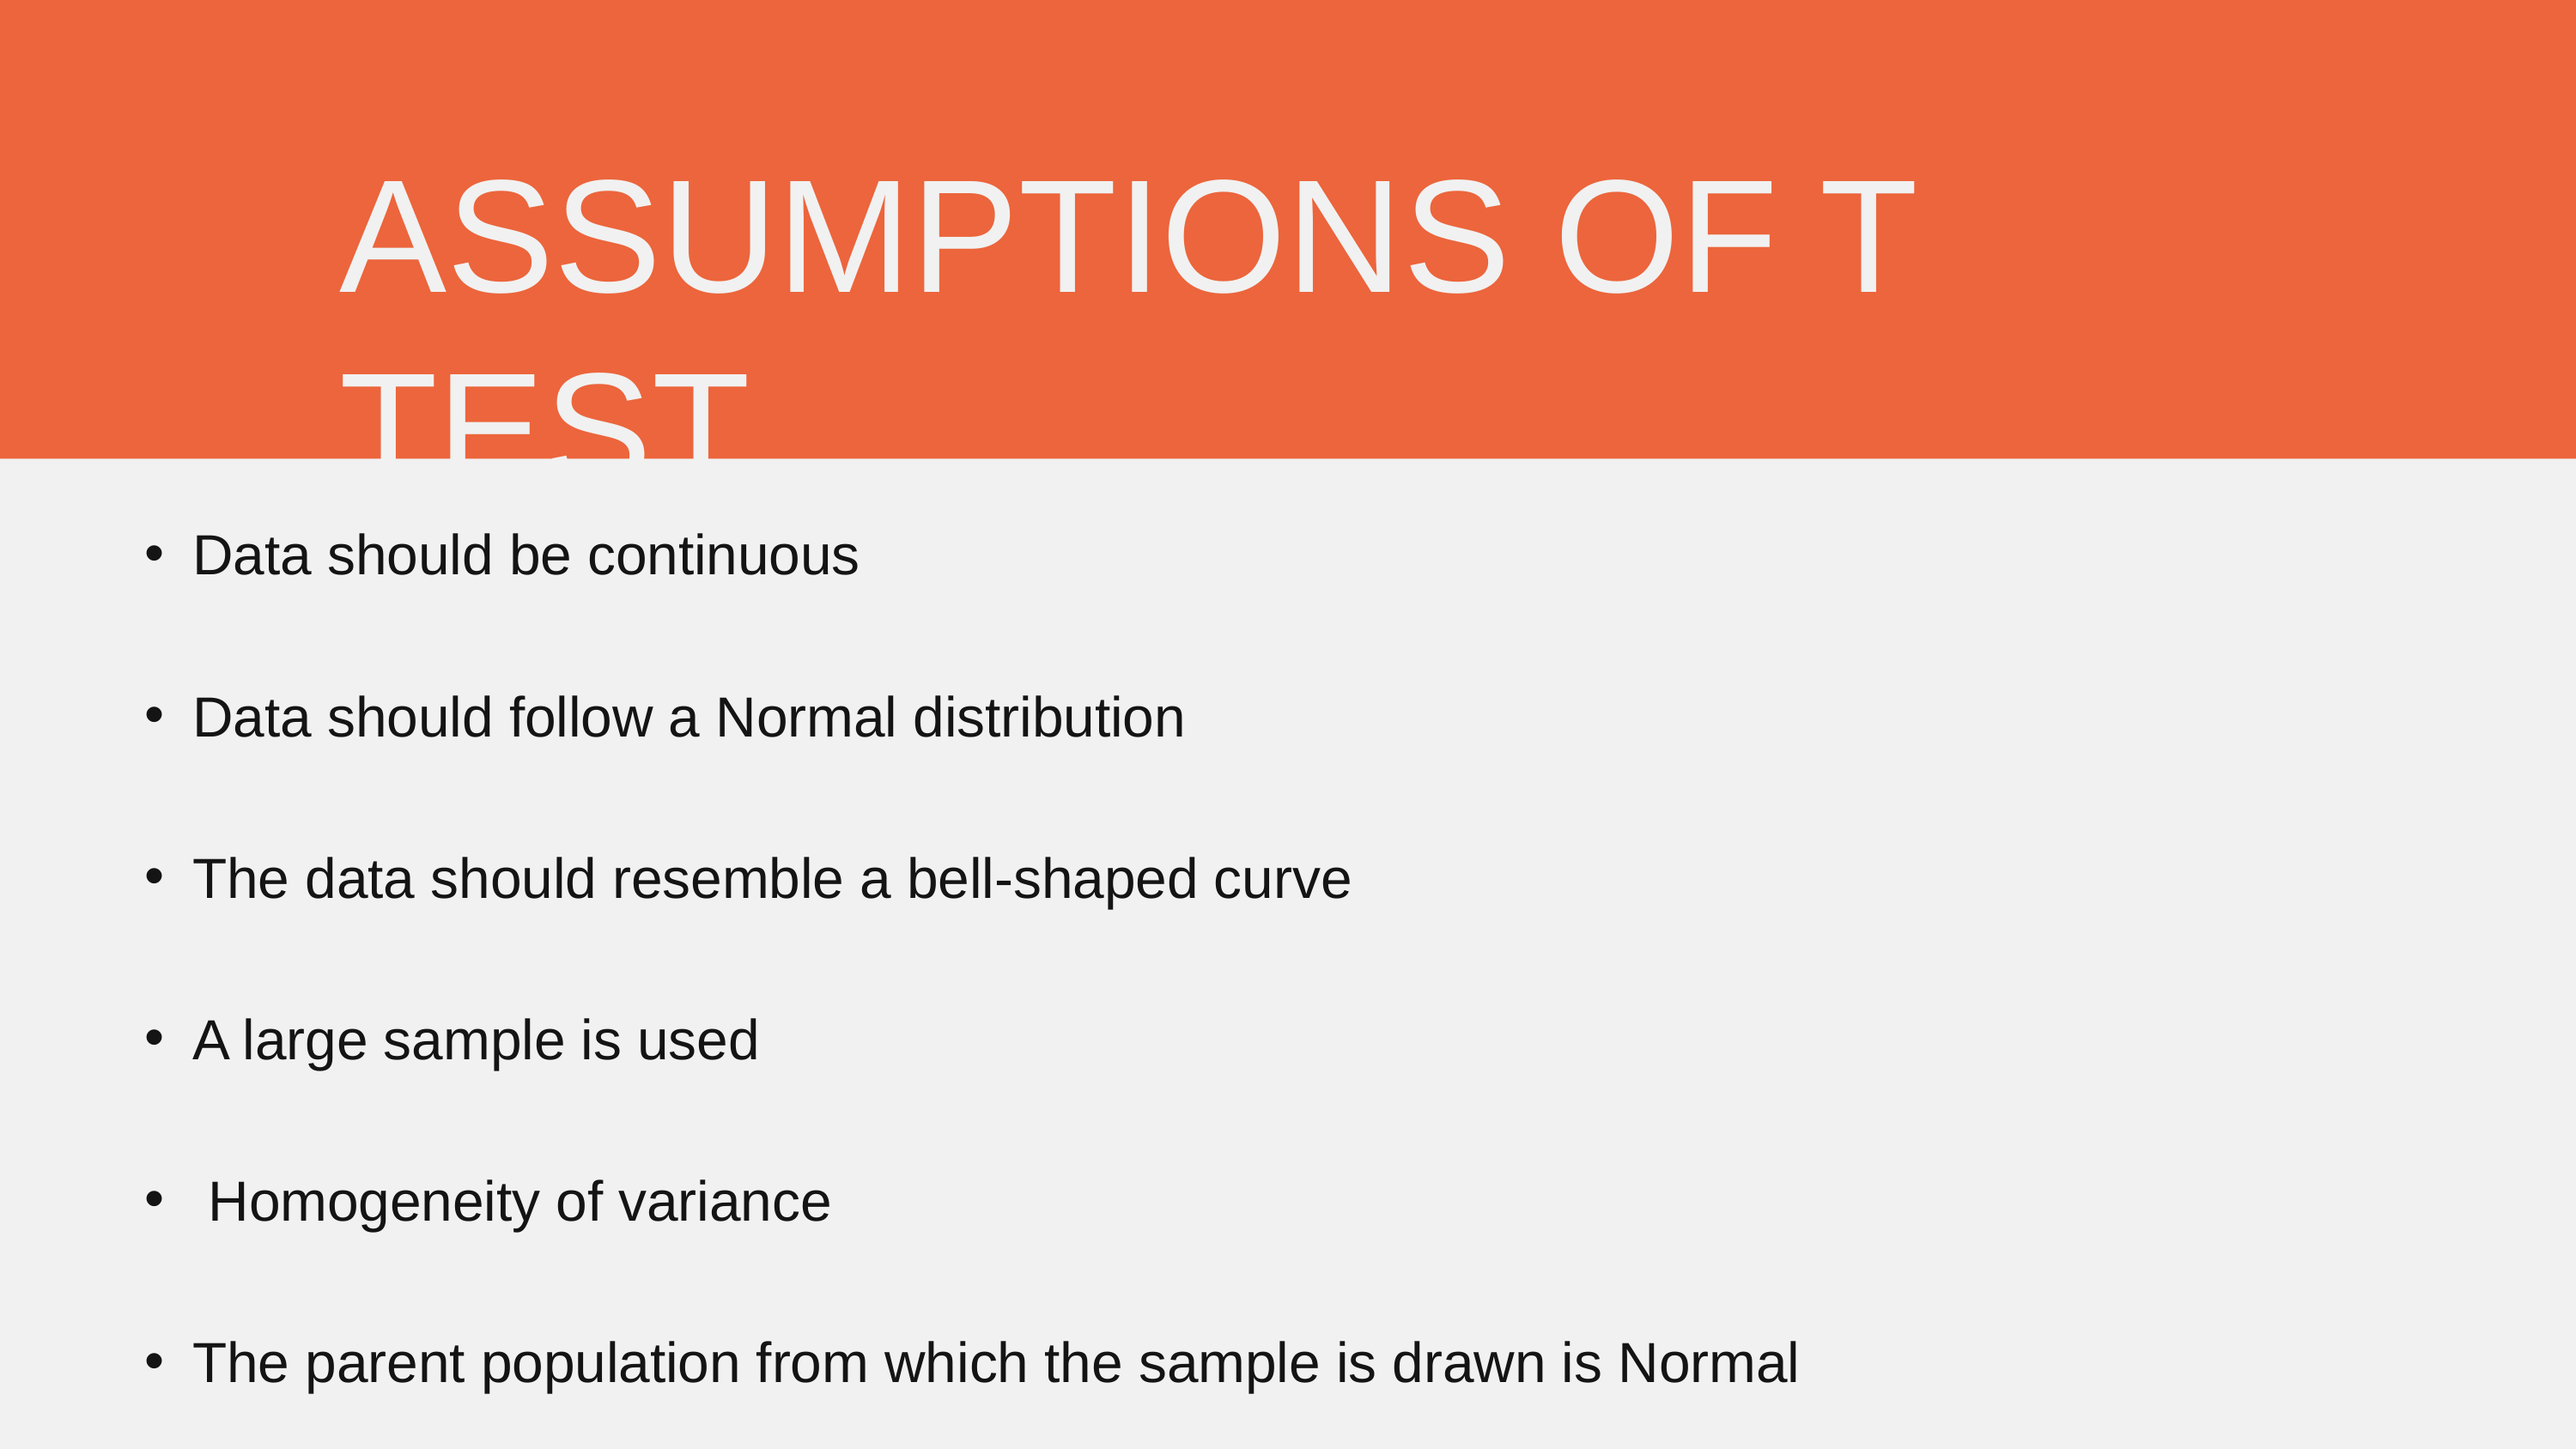

ASSUMPTIONS OF T TEST
Data should be continuous

Data should follow a Normal distribution

The data should resemble a bell-shaped curve

A large sample is used

 Homogeneity of variance

The parent population from which the sample is drawn is Normal